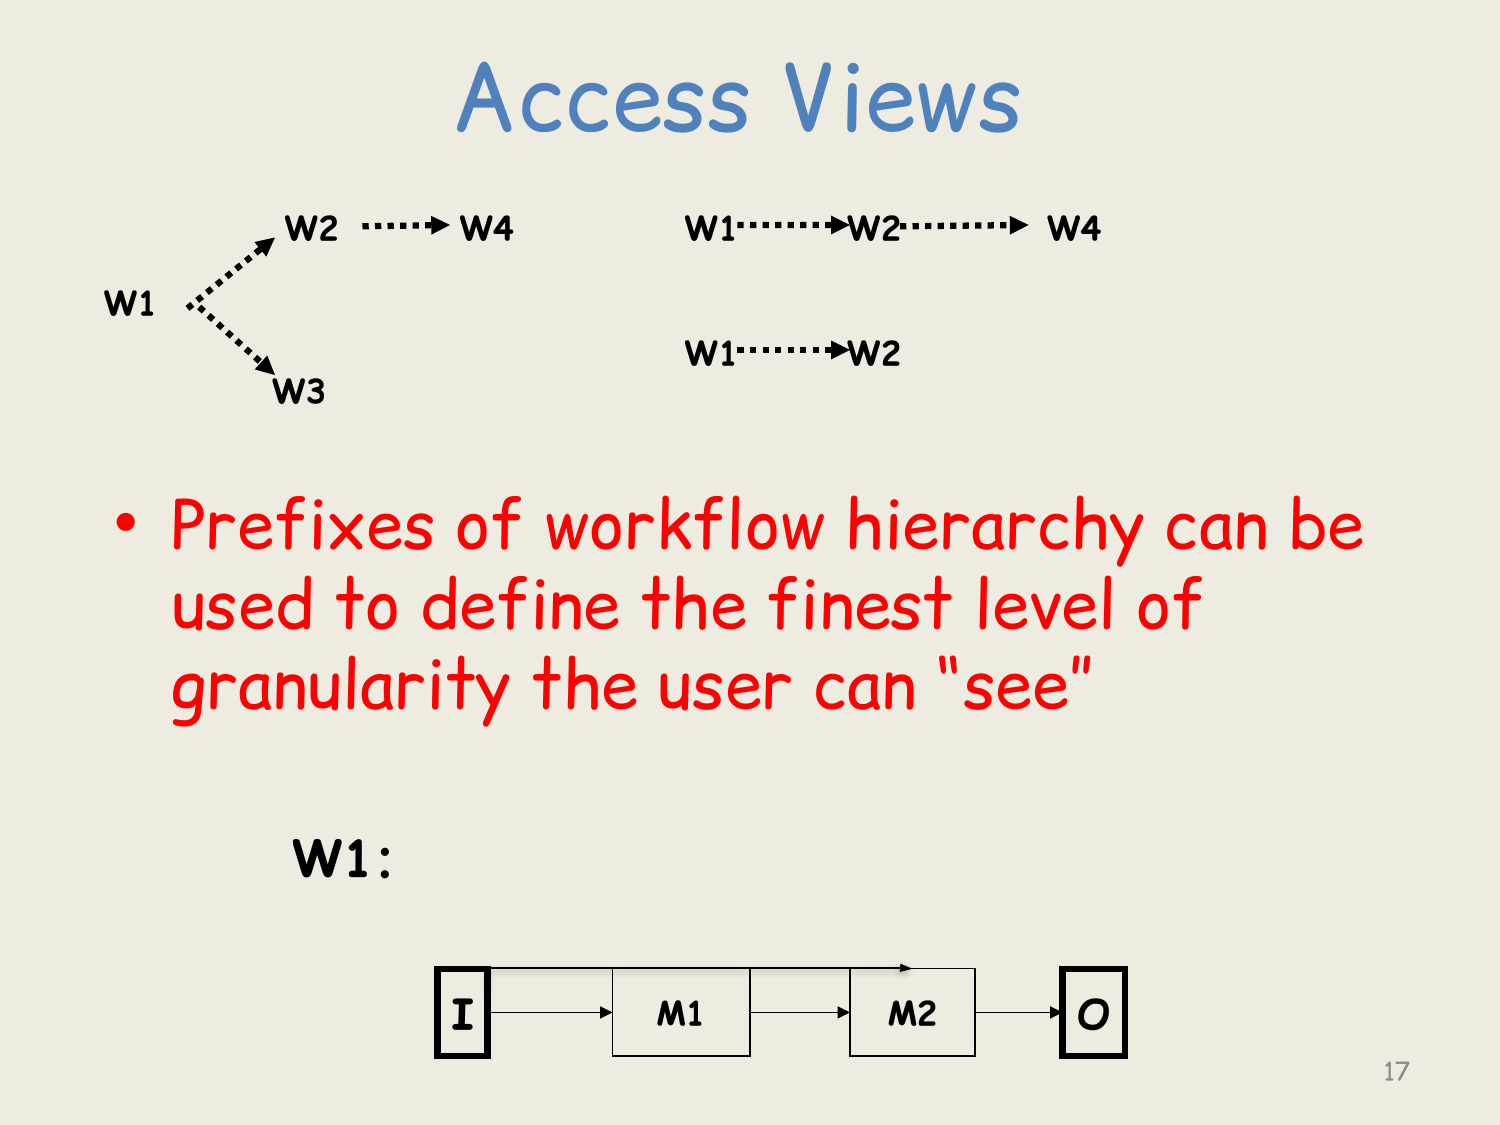

# Access Views
W2
W4
W1
W2
W4

W1

Prefixes of workflow hierarchy can be used to define the finest level of granularity the user can “see”

W1
W2

W3
W1:
I
M1
M2
O
17